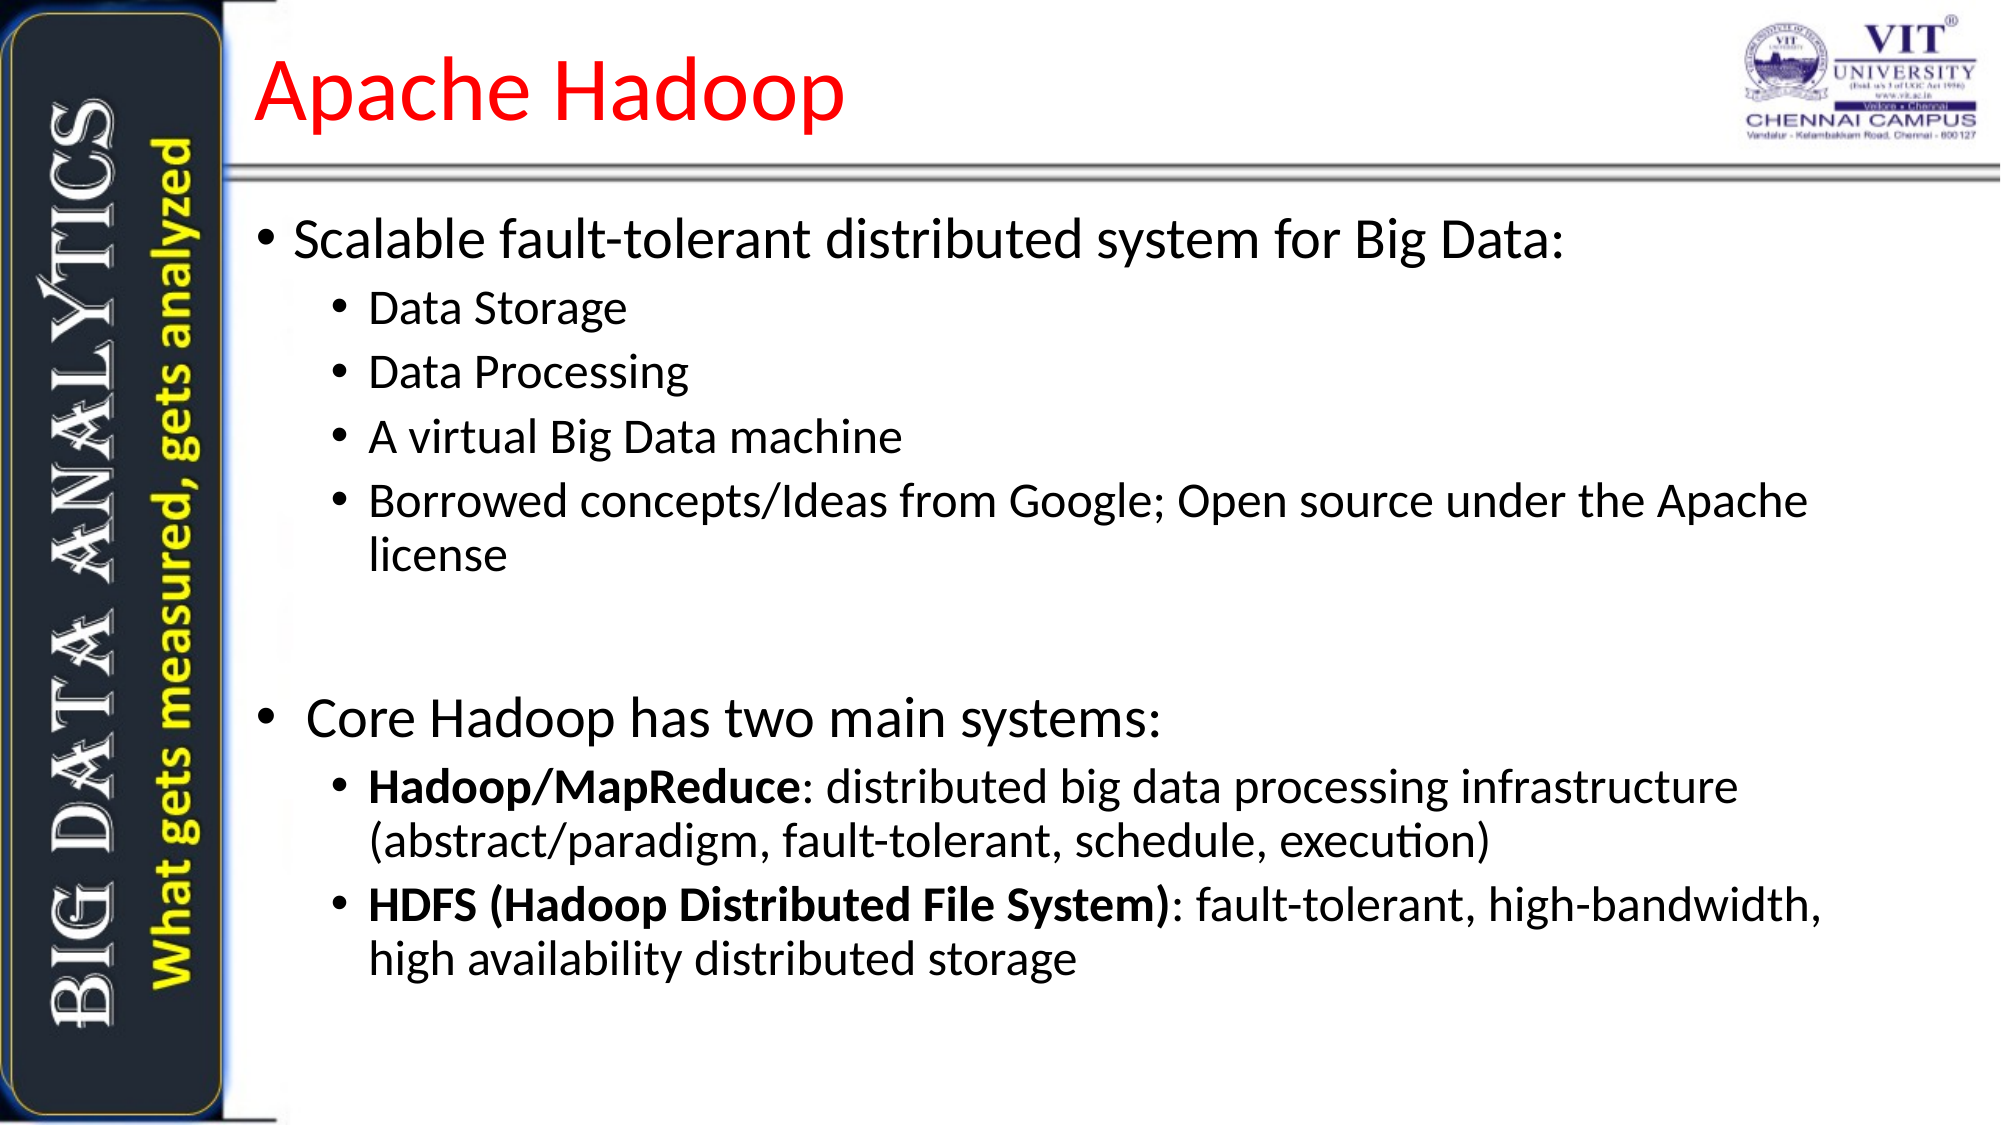

# Apache Hadoop
Scalable fault-tolerant distributed system for Big Data:
Data Storage
Data Processing
A virtual Big Data machine
Borrowed concepts/Ideas from Google; Open source under the Apache license

 Core Hadoop has two main systems:
Hadoop/MapReduce: distributed big data processing infrastructure (abstract/paradigm, fault-tolerant, schedule, execution)
HDFS (Hadoop Distributed File System): fault-tolerant, high-bandwidth, high availability distributed storage